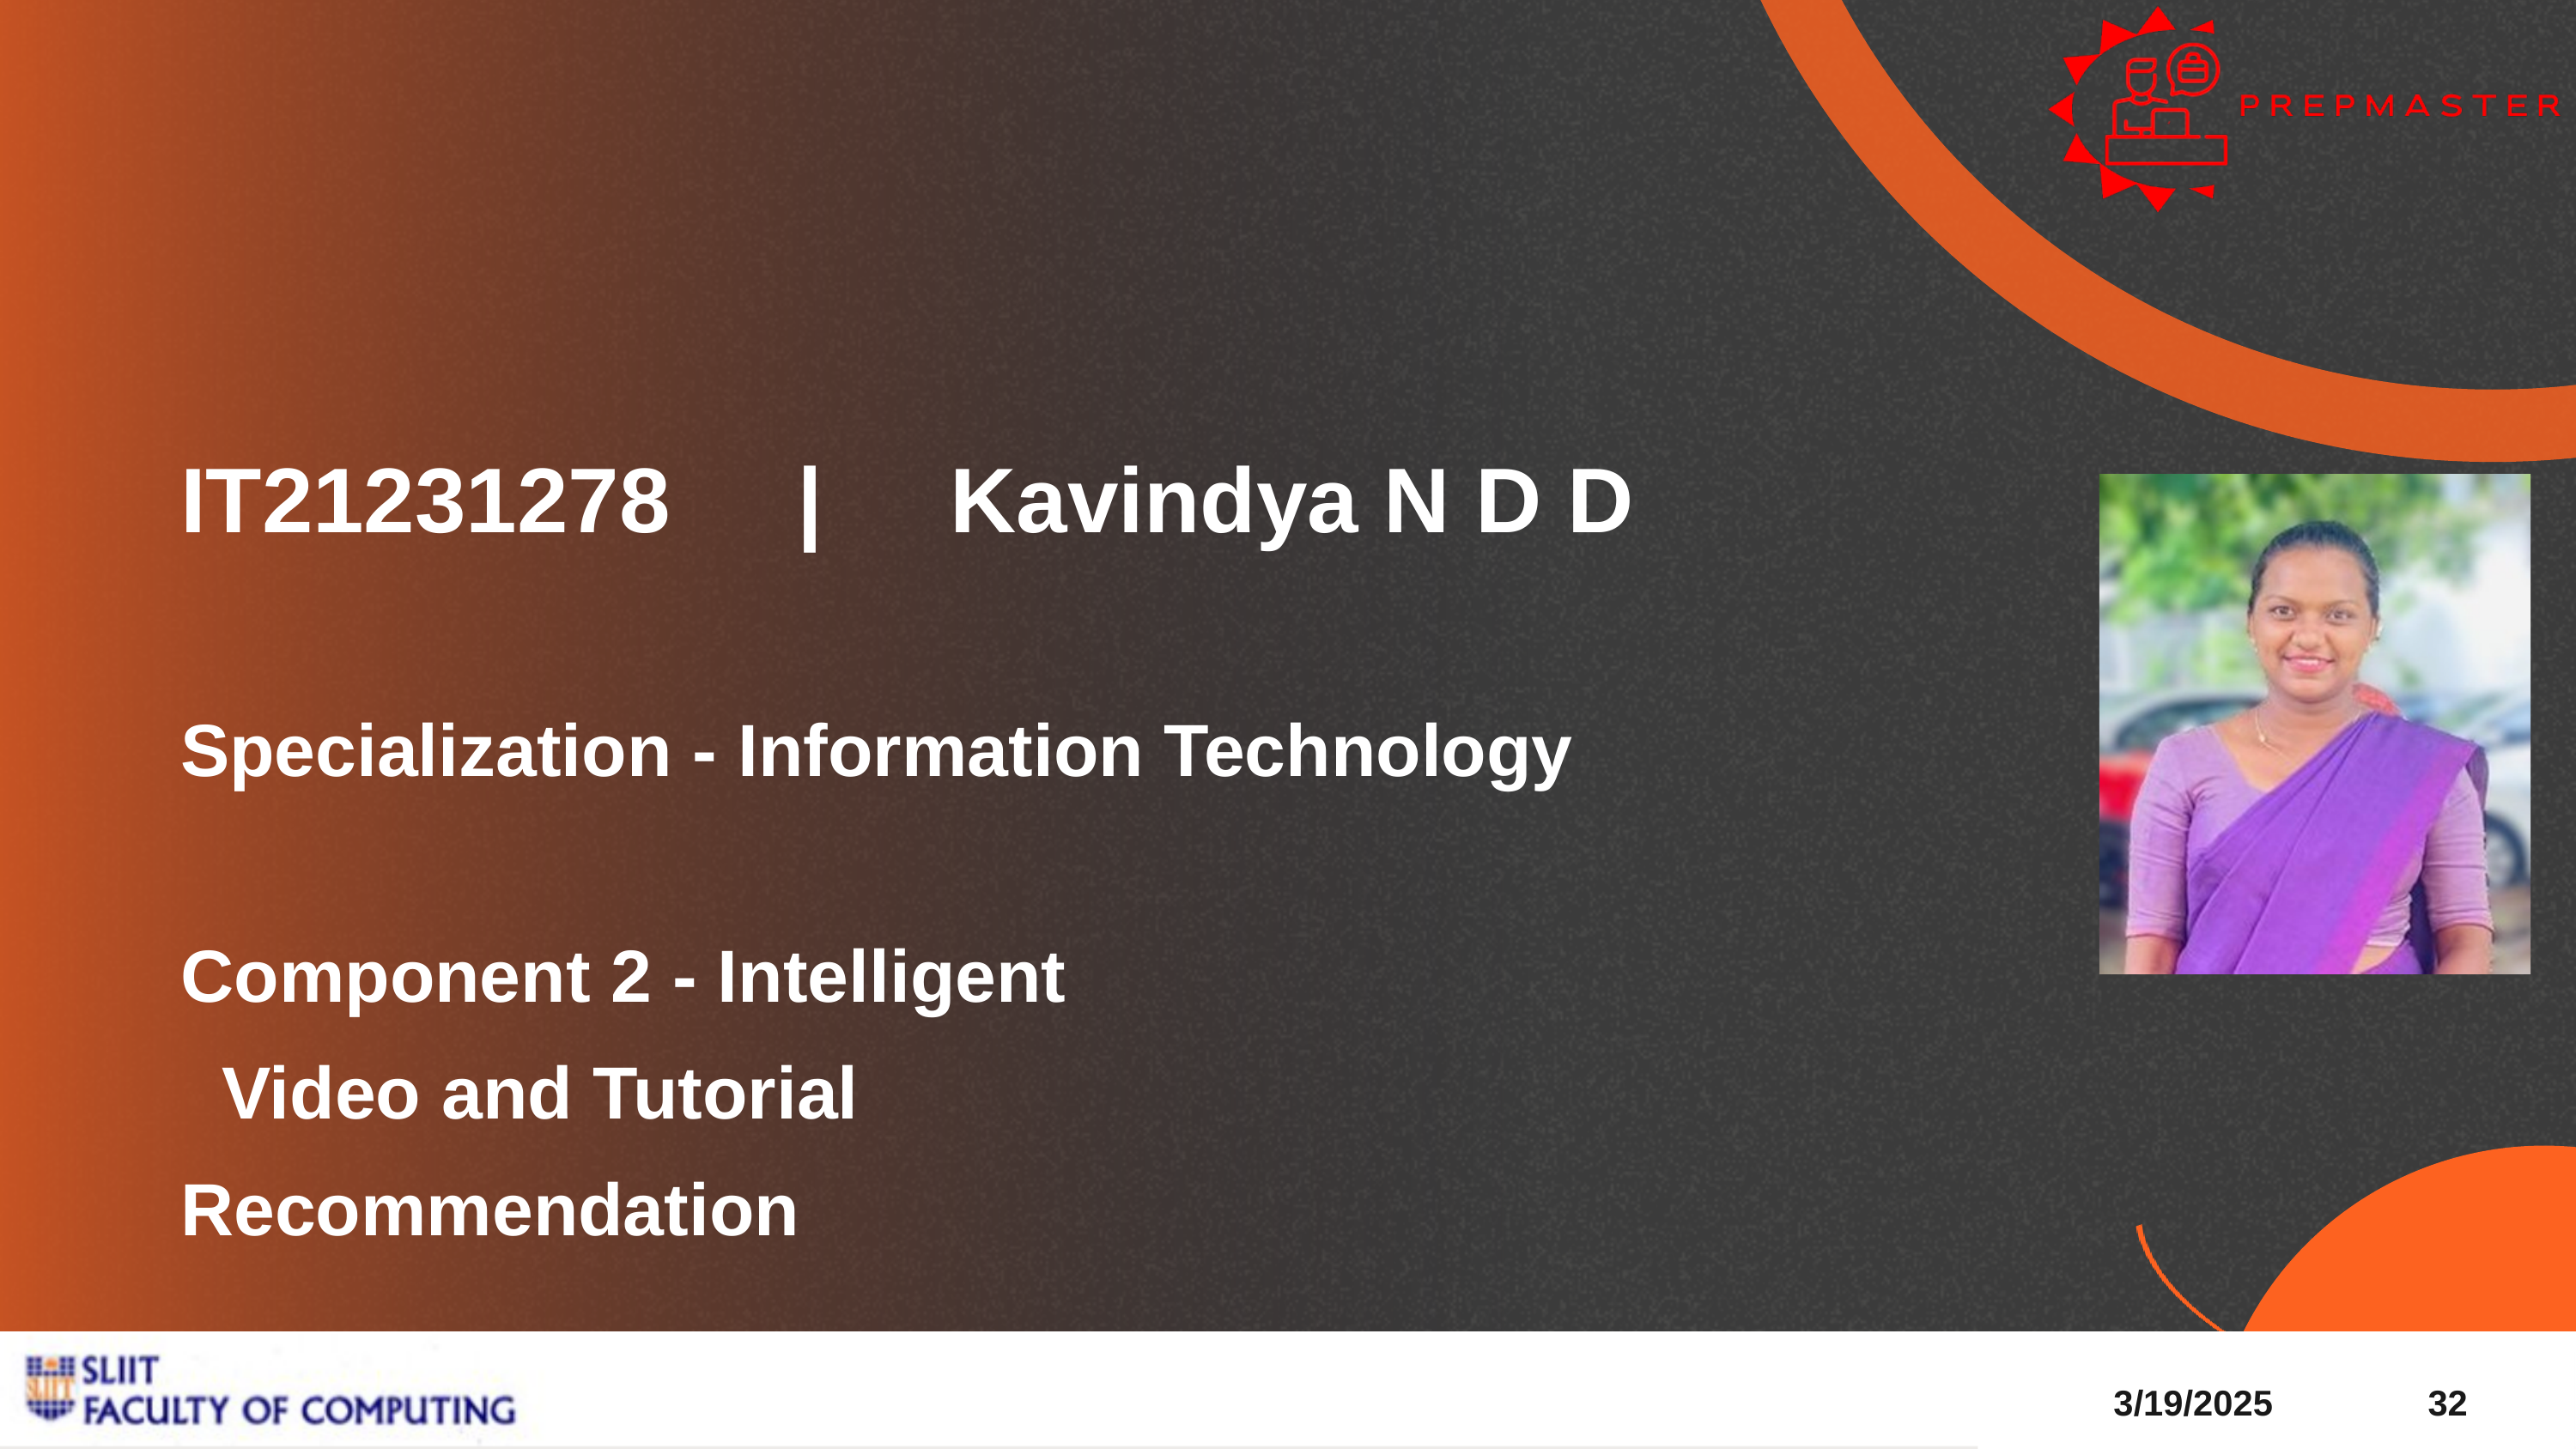

IT21231278     |     Kavindya N D D
Specialization - Information Technology
Component 2 - Intelligent          Video and Tutorial Recommendation

3/19/2025
32